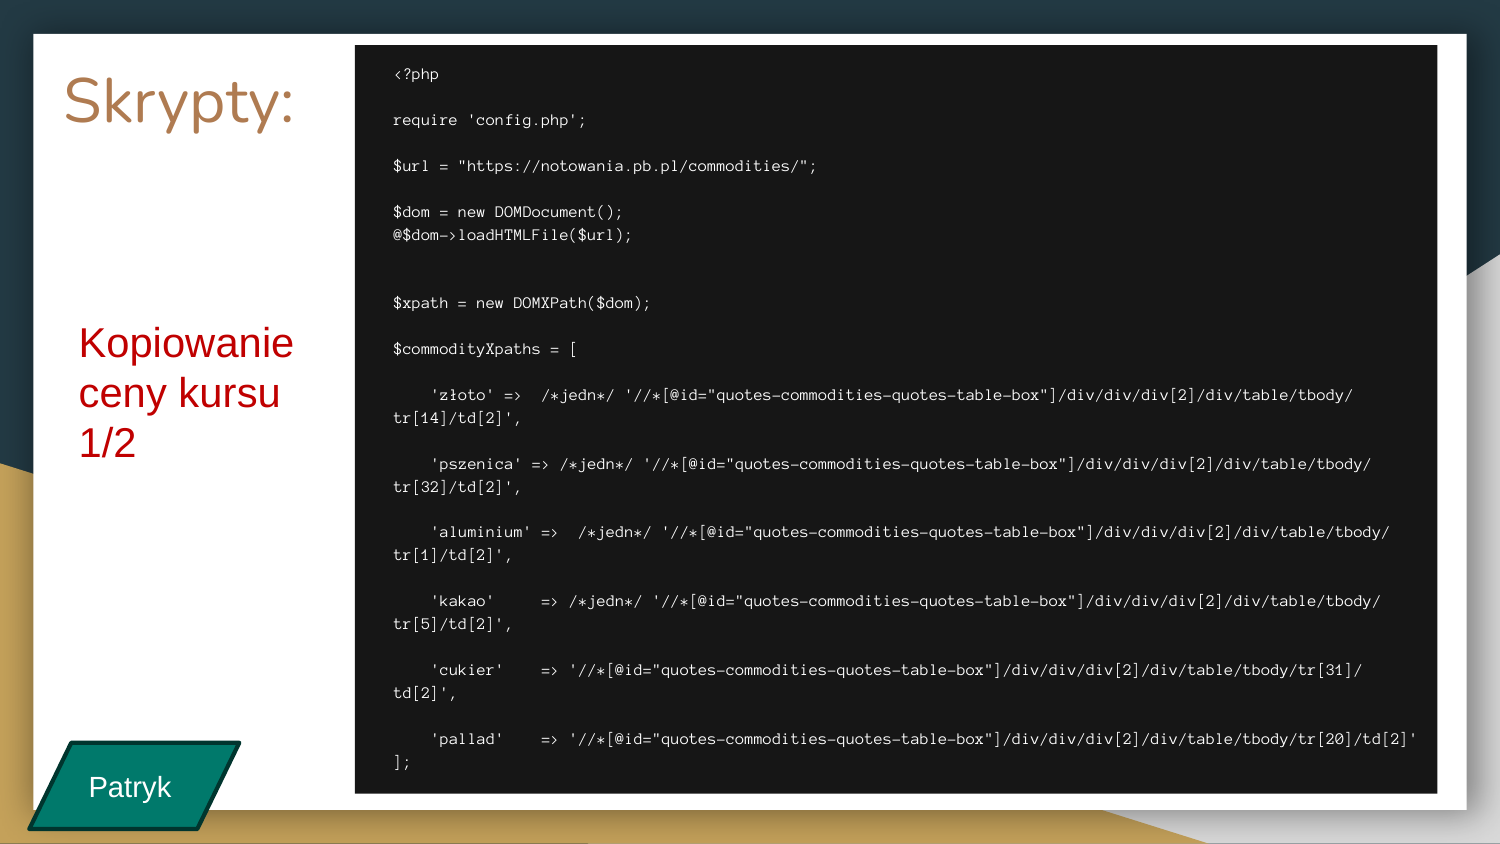

# Skrypty:
<?php

require 'config.php';

$url = "https://notowania.pb.pl/commodities/";

$dom = new DOMDocument();
@$dom->loadHTMLFile($url);

$xpath = new DOMXPath($dom);

$commodityXpaths = [

    'złoto' =>  /*jedn*/ '//*[@id="quotes-commodities-quotes-table-box"]/div/div/div[2]/div/table/tbody/tr[14]/td[2]',

    'pszenica' => /*jedn*/ '//*[@id="quotes-commodities-quotes-table-box"]/div/div/div[2]/div/table/tbody/tr[32]/td[2]',

    'aluminium' =>  /*jedn*/ '//*[@id="quotes-commodities-quotes-table-box"]/div/div/div[2]/div/table/tbody/tr[1]/td[2]',

    'kakao'     => /*jedn*/ '//*[@id="quotes-commodities-quotes-table-box"]/div/div/div[2]/div/table/tbody/tr[5]/td[2]',

    'cukier'    => '//*[@id="quotes-commodities-quotes-table-box"]/div/div/div[2]/div/table/tbody/tr[31]/td[2]',

    'pallad'    => '//*[@id="quotes-commodities-quotes-table-box"]/div/div/div[2]/div/table/tbody/tr[20]/td[2]'
];
Kopiowanie ceny kursu 1/2
Patryk